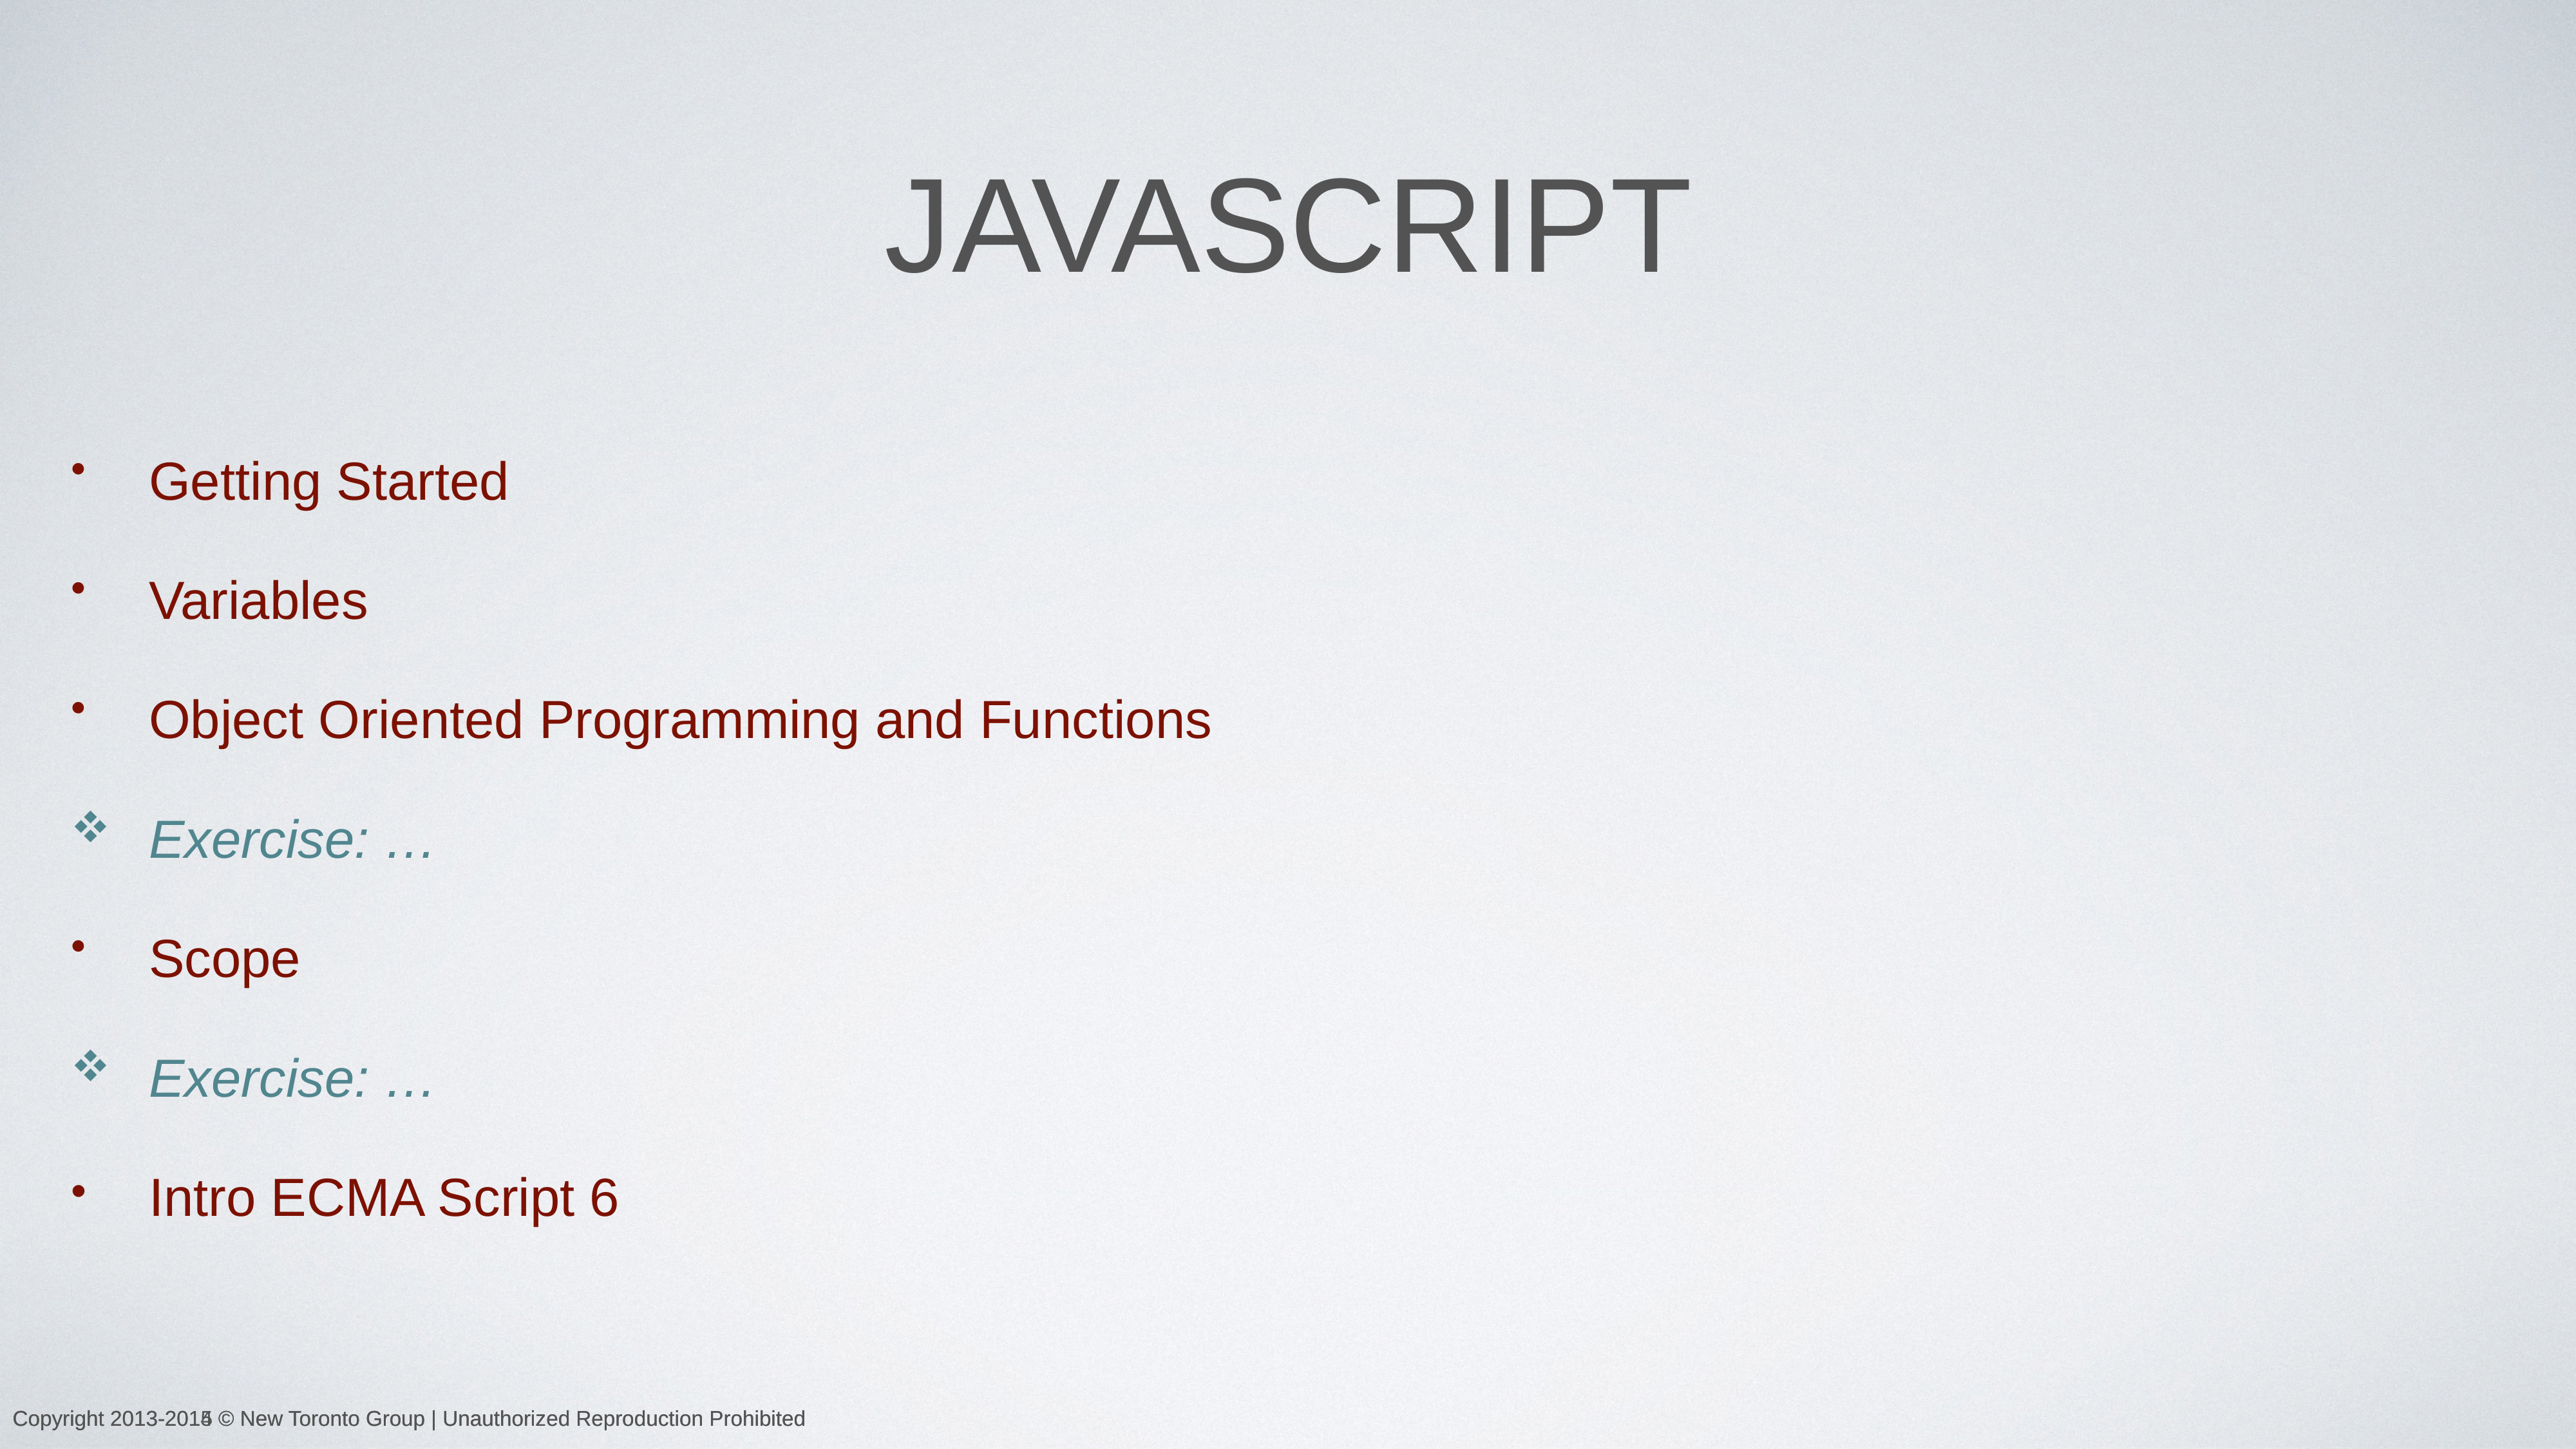

# Javascript
Getting Started
Variables
Object Oriented Programming and Functions
Exercise: …
Scope
Exercise: …
Intro ECMA Script 6